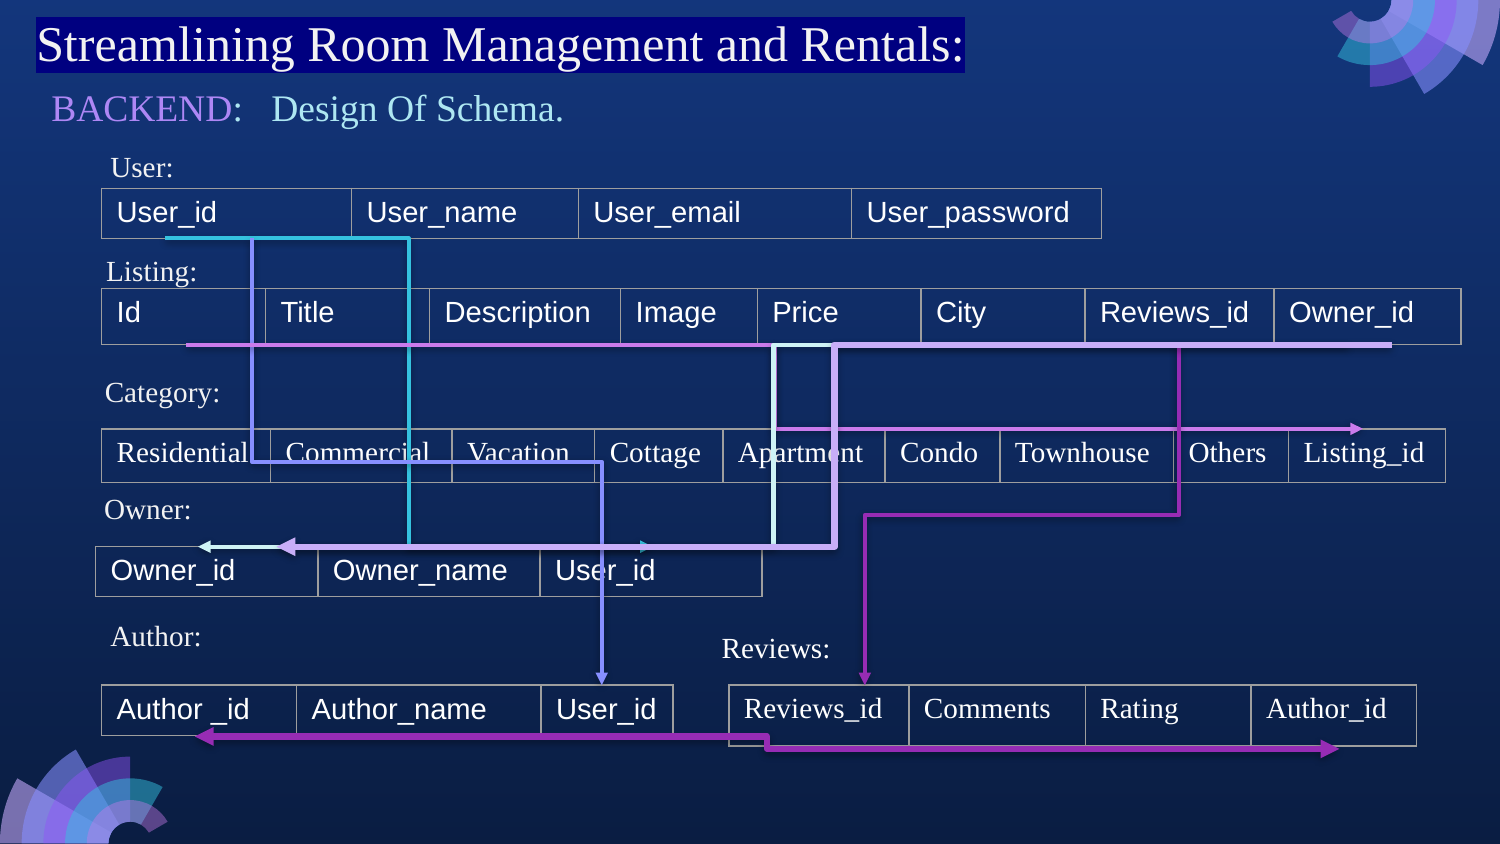

Streamlining Room Management and Rentals:
BACKEND:   Design Of Schema.
User:
| User\_id | User\_name | User\_email | User\_password |
| --- | --- | --- | --- |
Listing:
| Id | Title | Description | Image | Price | City | Reviews\_id | Owner\_id |
| --- | --- | --- | --- | --- | --- | --- | --- |
Category:
| Residential | Commercial | Vacation | Cottage | Apartment | Condo | Townhouse | Others | Listing\_id |
| --- | --- | --- | --- | --- | --- | --- | --- | --- |
Owner:
| Owner\_id | Owner\_name | User\_id |
| --- | --- | --- |
Author:
Reviews:
| Author \_id | Author\_name | User\_id |
| --- | --- | --- |
| Reviews\_id | Comments | Rating | Author\_id |
| --- | --- | --- | --- |